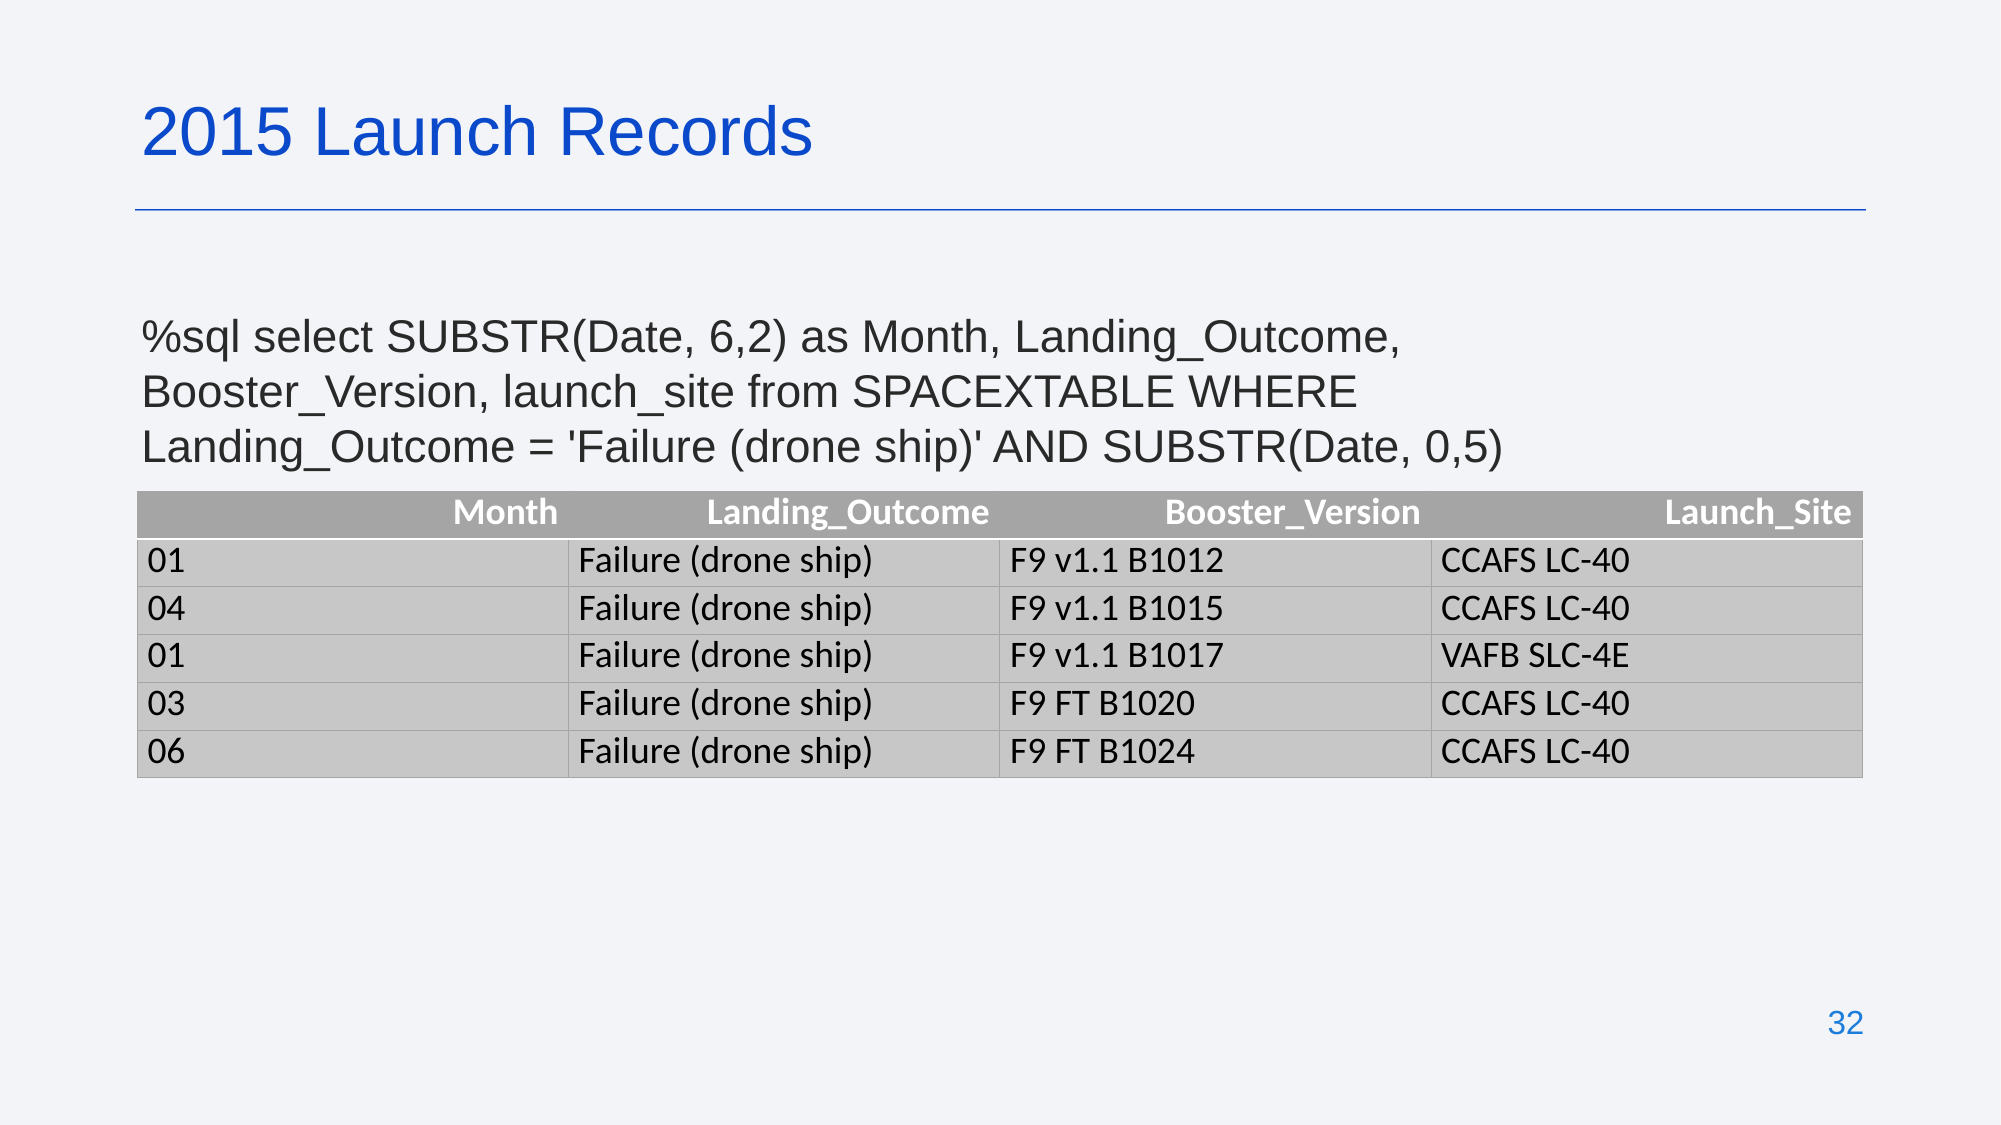

2015 Launch Records
%sql select SUBSTR(Date, 6,2) as Month, Landing_Outcome, Booster_Version, launch_site from SPACEXTABLE WHERE Landing_Outcome = 'Failure (drone ship)' AND SUBSTR(Date, 0,5)

| Month | Landing\_Outcome | Booster\_Version | Launch\_Site |
| --- | --- | --- | --- |
| 01 | Failure (drone ship) | F9 v1.1 B1012 | CCAFS LC-40 |
| 04 | Failure (drone ship) | F9 v1.1 B1015 | CCAFS LC-40 |
| 01 | Failure (drone ship) | F9 v1.1 B1017 | VAFB SLC-4E |
| 03 | Failure (drone ship) | F9 FT B1020 | CCAFS LC-40 |
| 06 | Failure (drone ship) | F9 FT B1024 | CCAFS LC-40 |
32